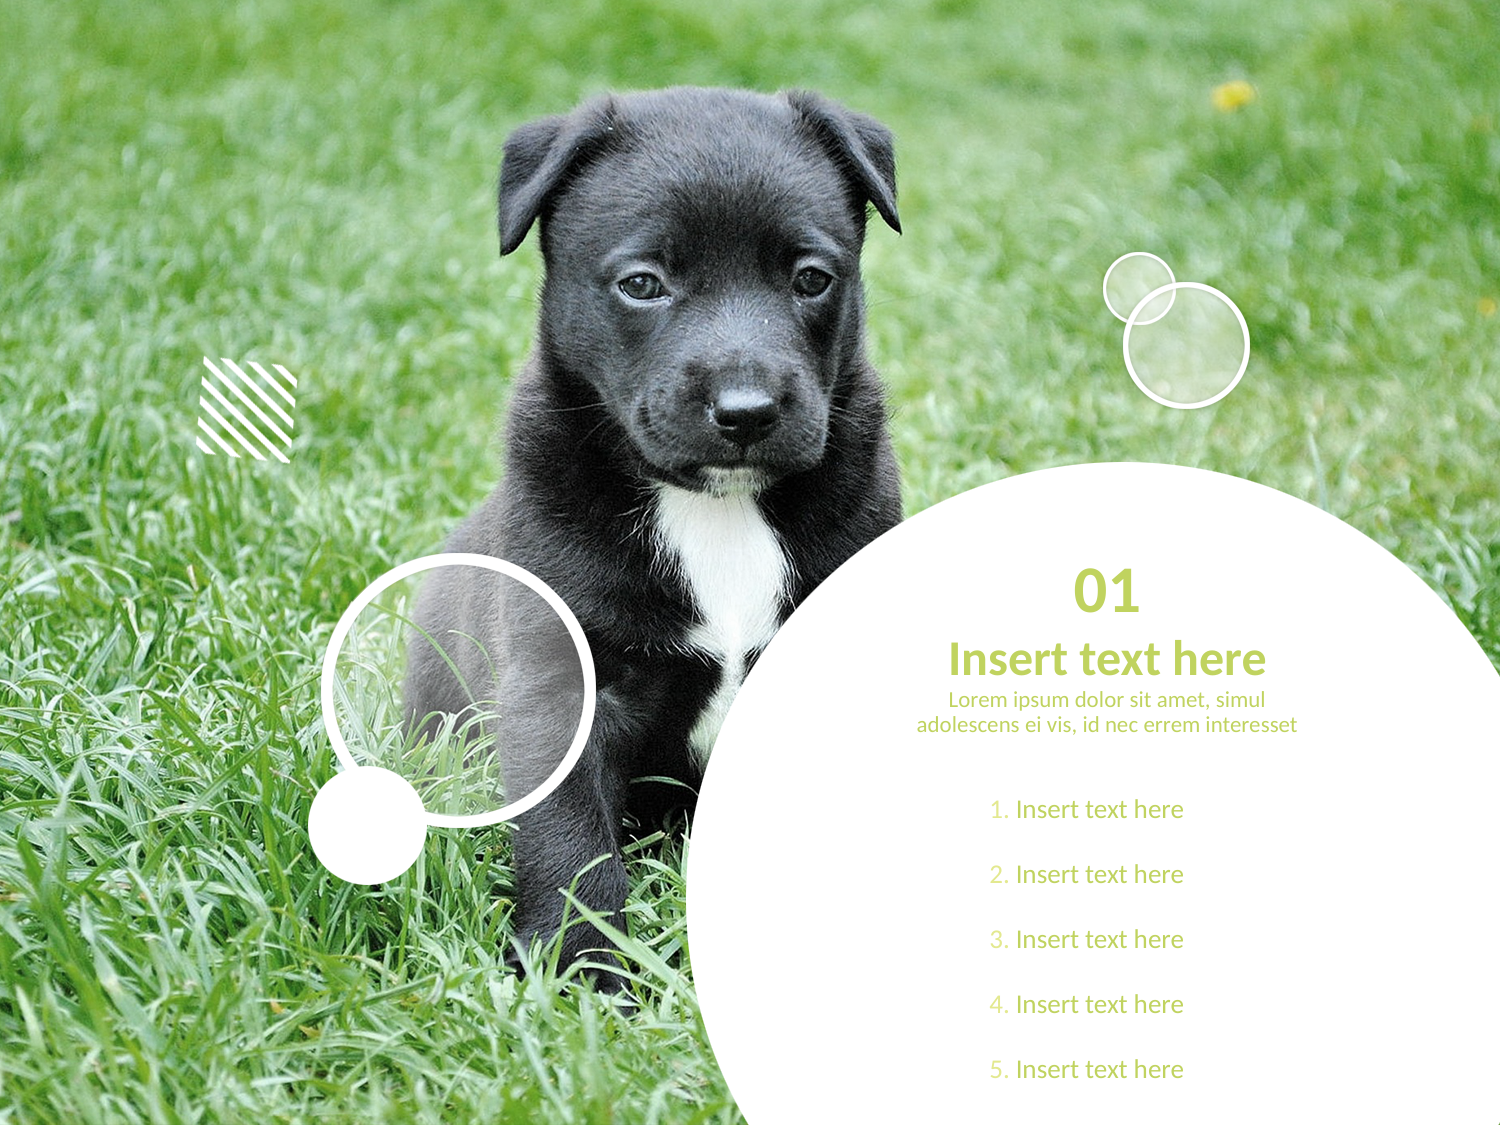

01
Insert text here
Lorem ipsum dolor sit amet, simul adolescens ei vis, id nec errem interesset
 Insert text here
 Insert text here
 Insert text here
 Insert text here
 Insert text here